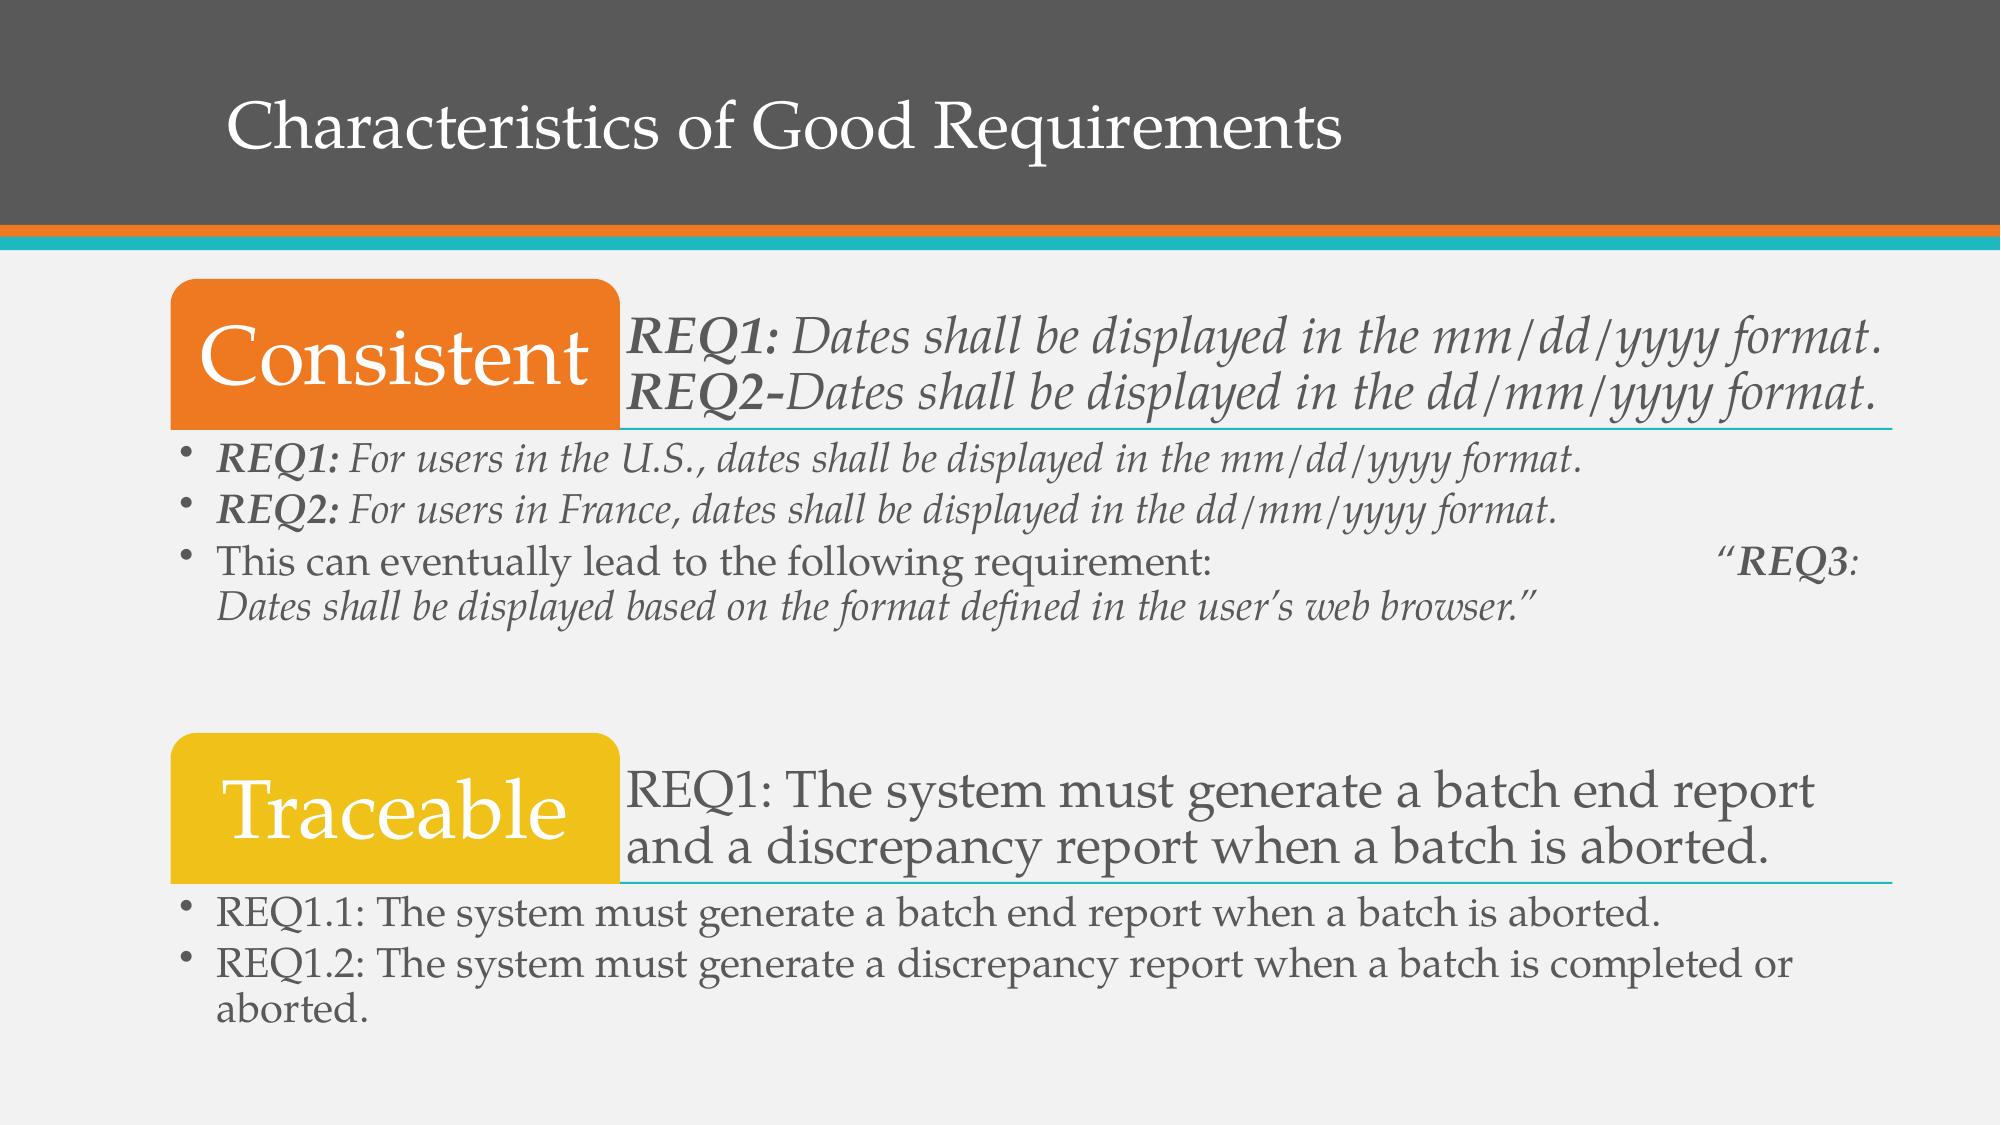

# Characteristics of Good Requirements
REQ1: Dates shall be displayed in the mm/dd/yyyy format. REQ2-Dates shall be displayed in the dd/mm/yyyy format.
Consistent
REQ1: For users in the U.S., dates shall be displayed in the mm/dd/yyyy format.
REQ2: For users in France, dates shall be displayed in the dd/mm/yyyy format.
This can eventually lead to the following requirement: 				“REQ3: Dates shall be displayed based on the format defined in the user’s web browser.”
REQ1: The system must generate a batch end report and a discrepancy report when a batch is aborted.
Traceable
REQ1.1: The system must generate a batch end report when a batch is aborted.
REQ1.2: The system must generate a discrepancy report when a batch is completed or aborted.